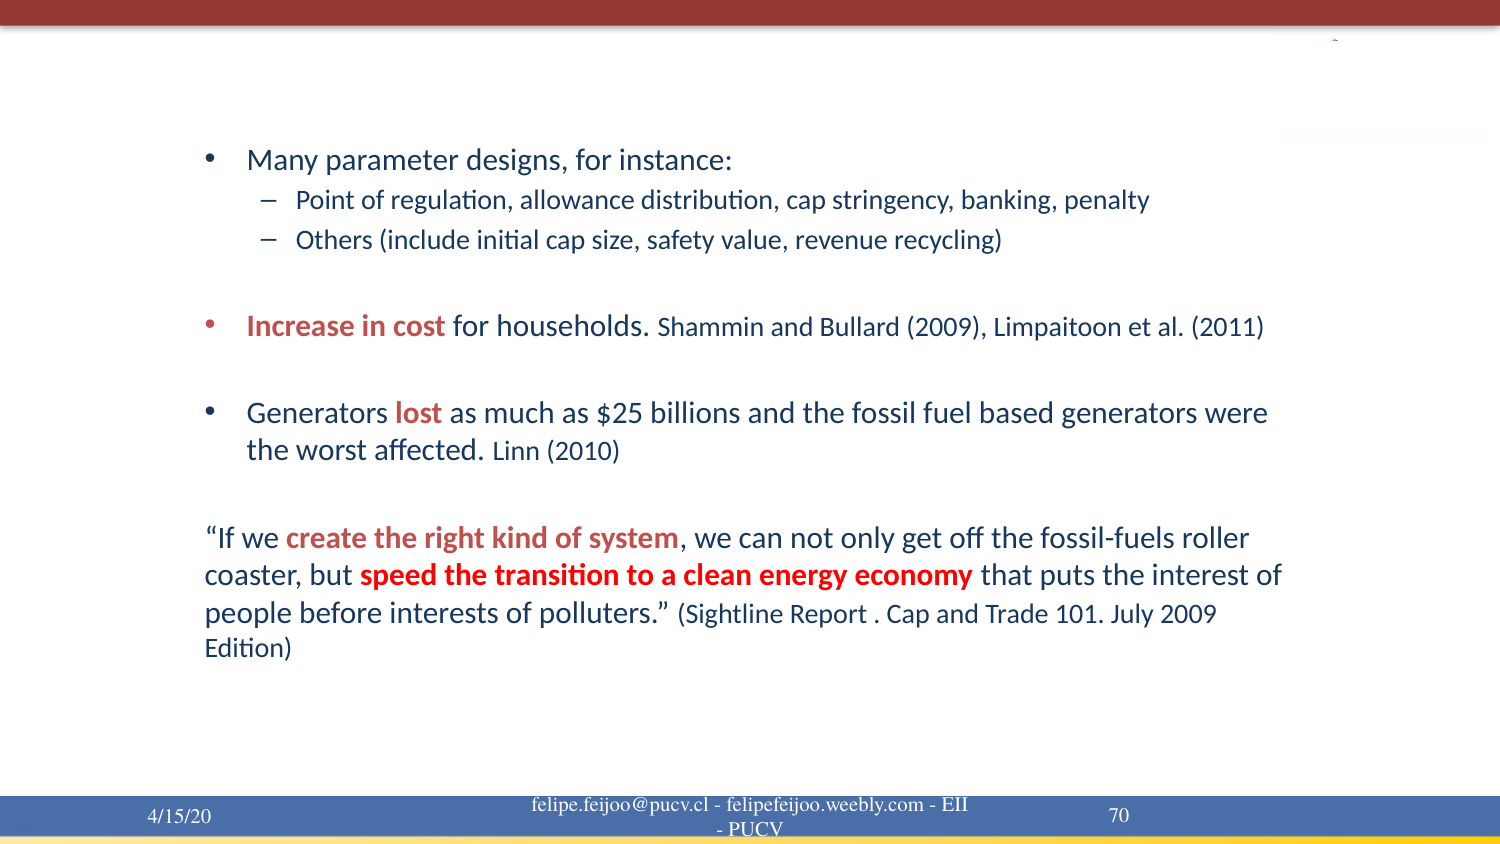

# Cap and Trade
Many parameter designs, for instance:
Point of regulation, allowance distribution, cap stringency, banking, penalty
Others (include initial cap size, safety value, revenue recycling)

Increase in cost for households. Shammin and Bullard (2009), Limpaitoon et al. (2011)

Generators lost as much as $25 billions and the fossil fuel based generators were the worst affected. Linn (2010)

“If we create the right kind of system, we can not only get off the fossil-fuels roller coaster, but speed the transition to a clean energy economy that puts the interest of people before interests of polluters.” (Sightline Report . Cap and Trade 101. July 2009 Edition)

4/15/20
felipe.feijoo@pucv.cl - felipefeijoo.weebly.com - EII - PUCV
70